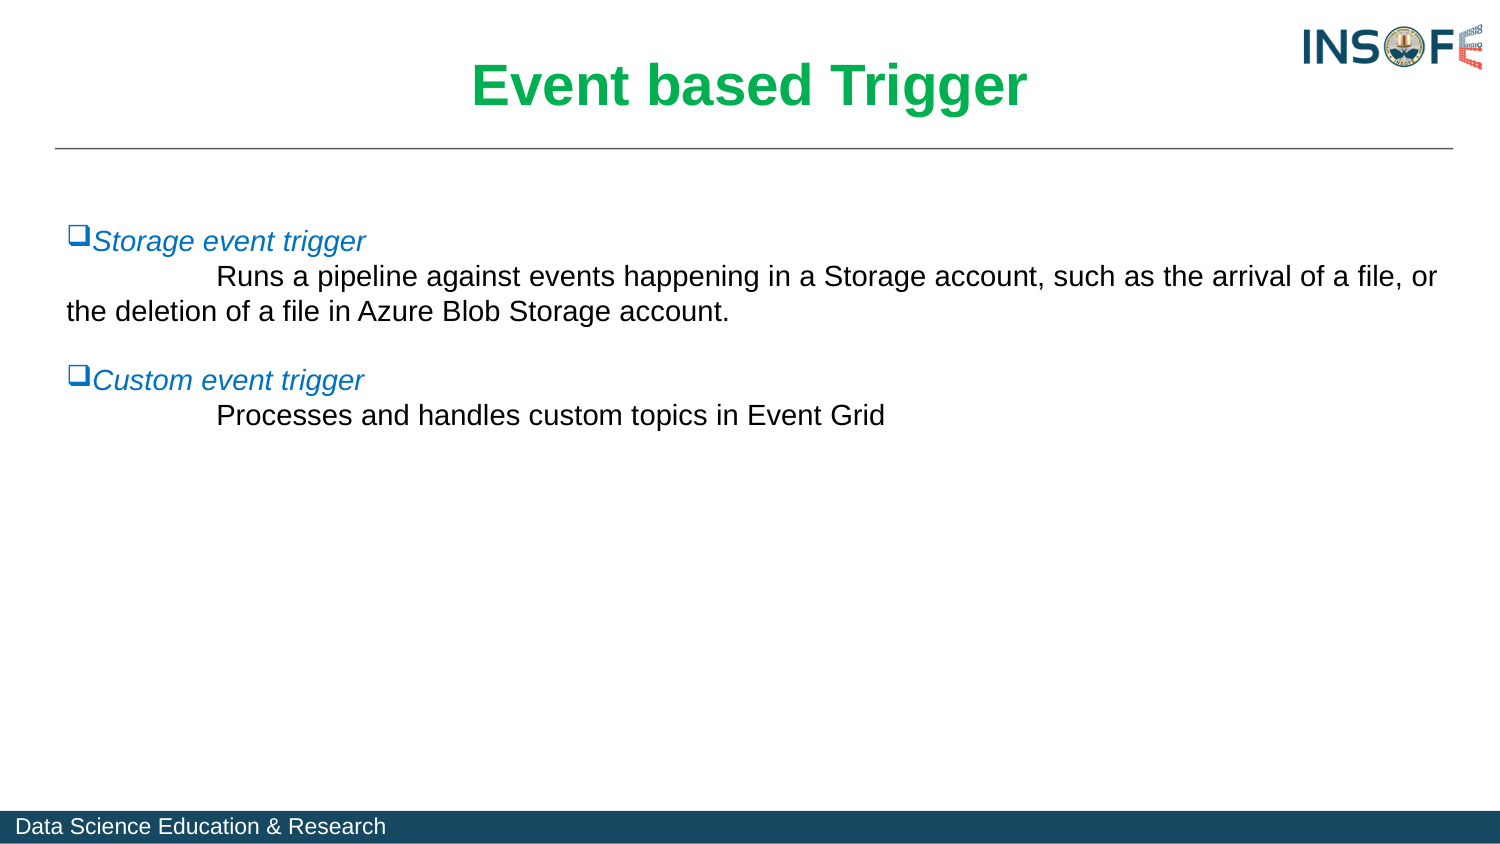

# Event based Trigger
Storage event trigger
	Runs a pipeline against events happening in a Storage account, such as the arrival of a file, or the deletion of a file in Azure Blob Storage account.

Custom event trigger
	Processes and handles custom topics in Event Grid

Data Science Education & Research
73